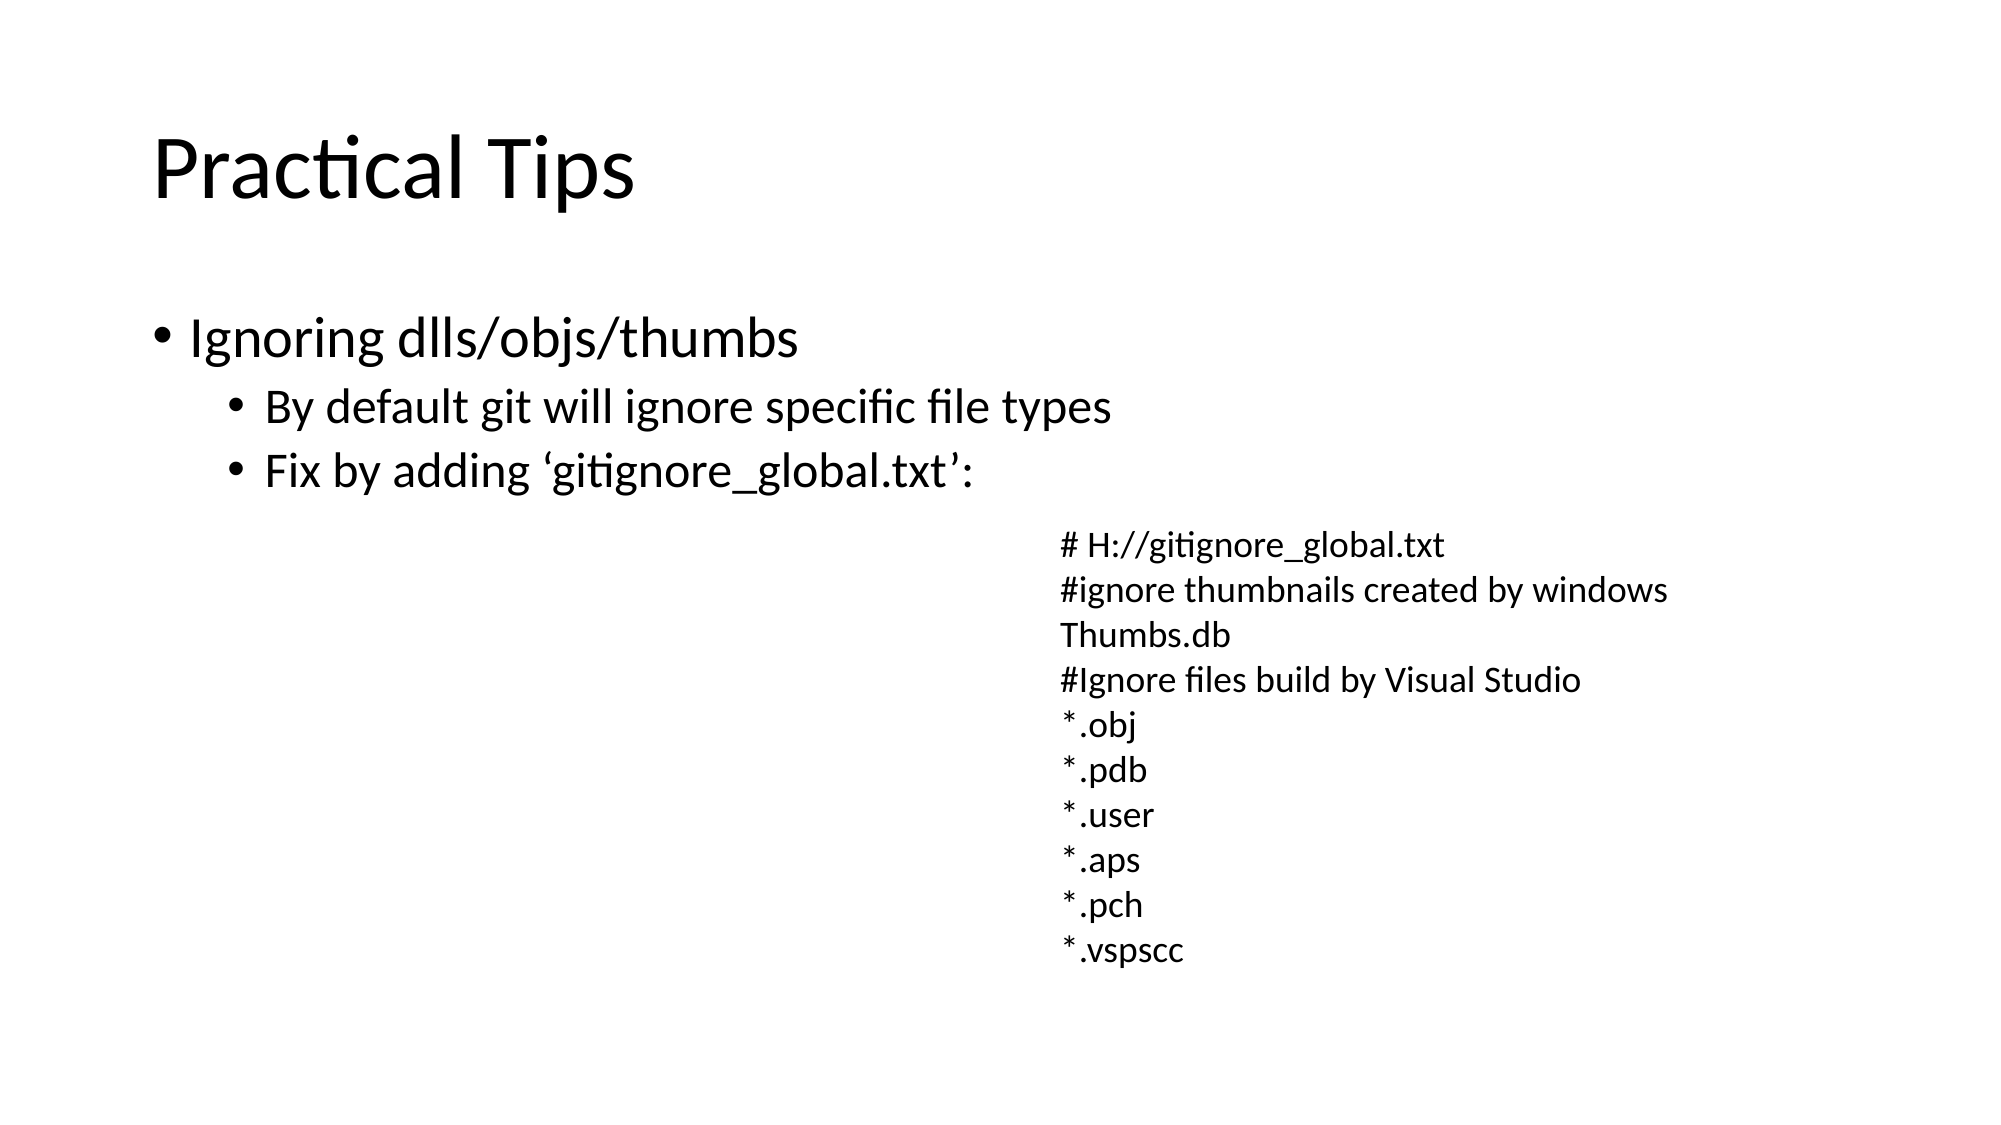

# Practical Tips
Ignoring dlls/objs/thumbs
By default git will ignore specific file types
Fix by adding ‘gitignore_global.txt’:

# H://gitignore_global.txt
#ignore thumbnails created by windows
Thumbs.db
#Ignore files build by Visual Studio
*.obj
*.pdb
*.user
*.aps
*.pch
*.vspscc